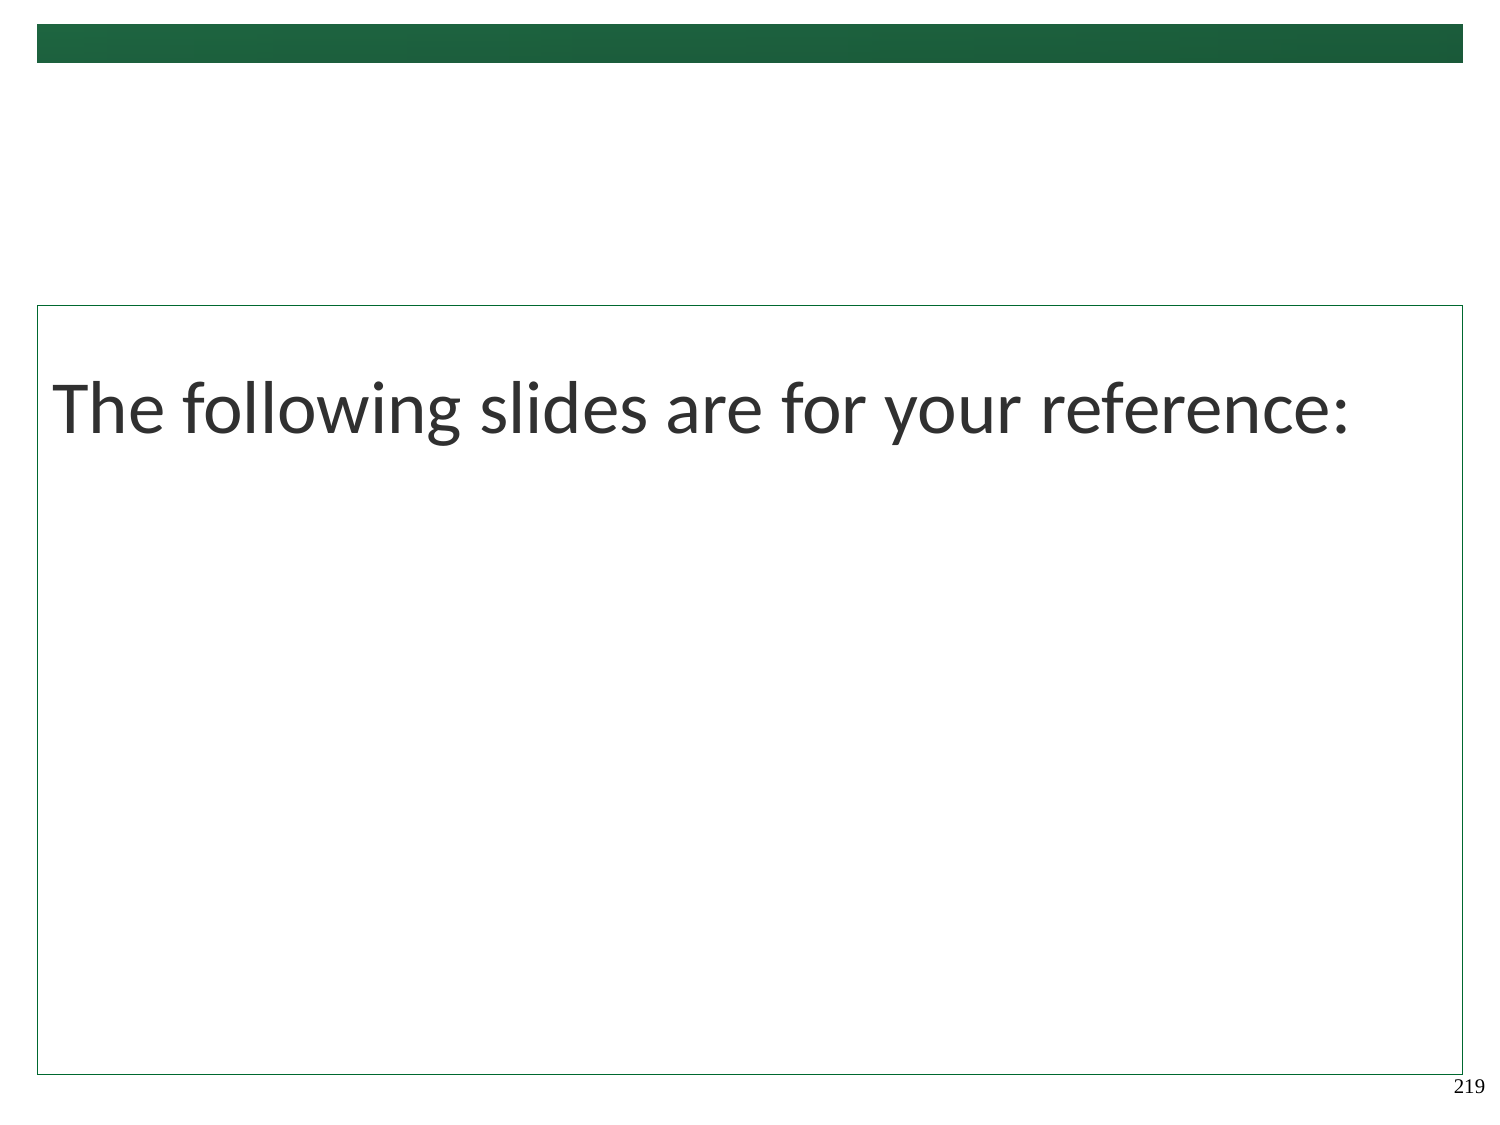

#
The following slides are for your reference:
219